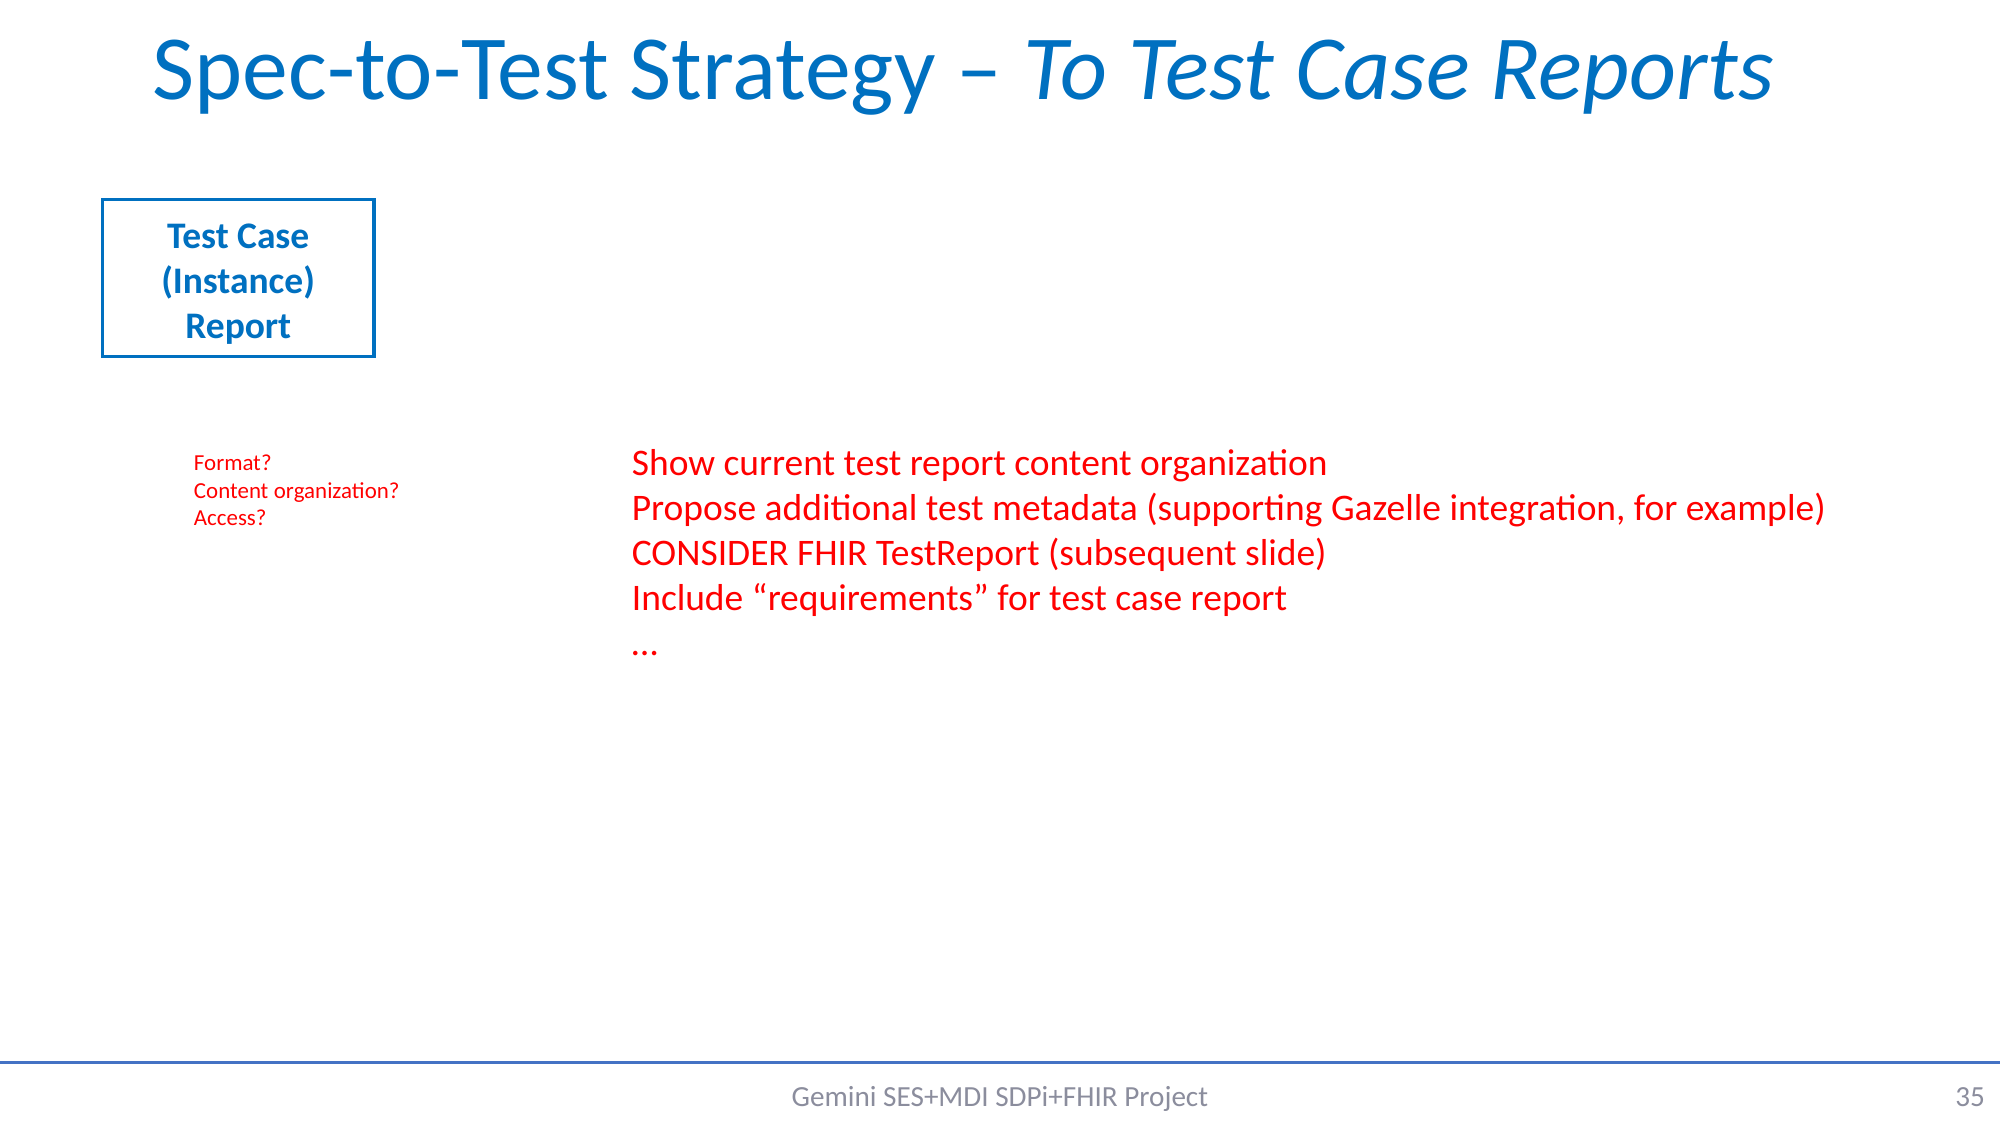

# Spec-to-Test Strategy – To Test Case Reports
Test Case (Instance) Report
Show current test report content organization
Propose additional test metadata (supporting Gazelle integration, for example)
CONSIDER FHIR TestReport (subsequent slide)
Include “requirements” for test case report
…
Format?
Content organization?
Access?
Gemini SES+MDI SDPi+FHIR Project
35